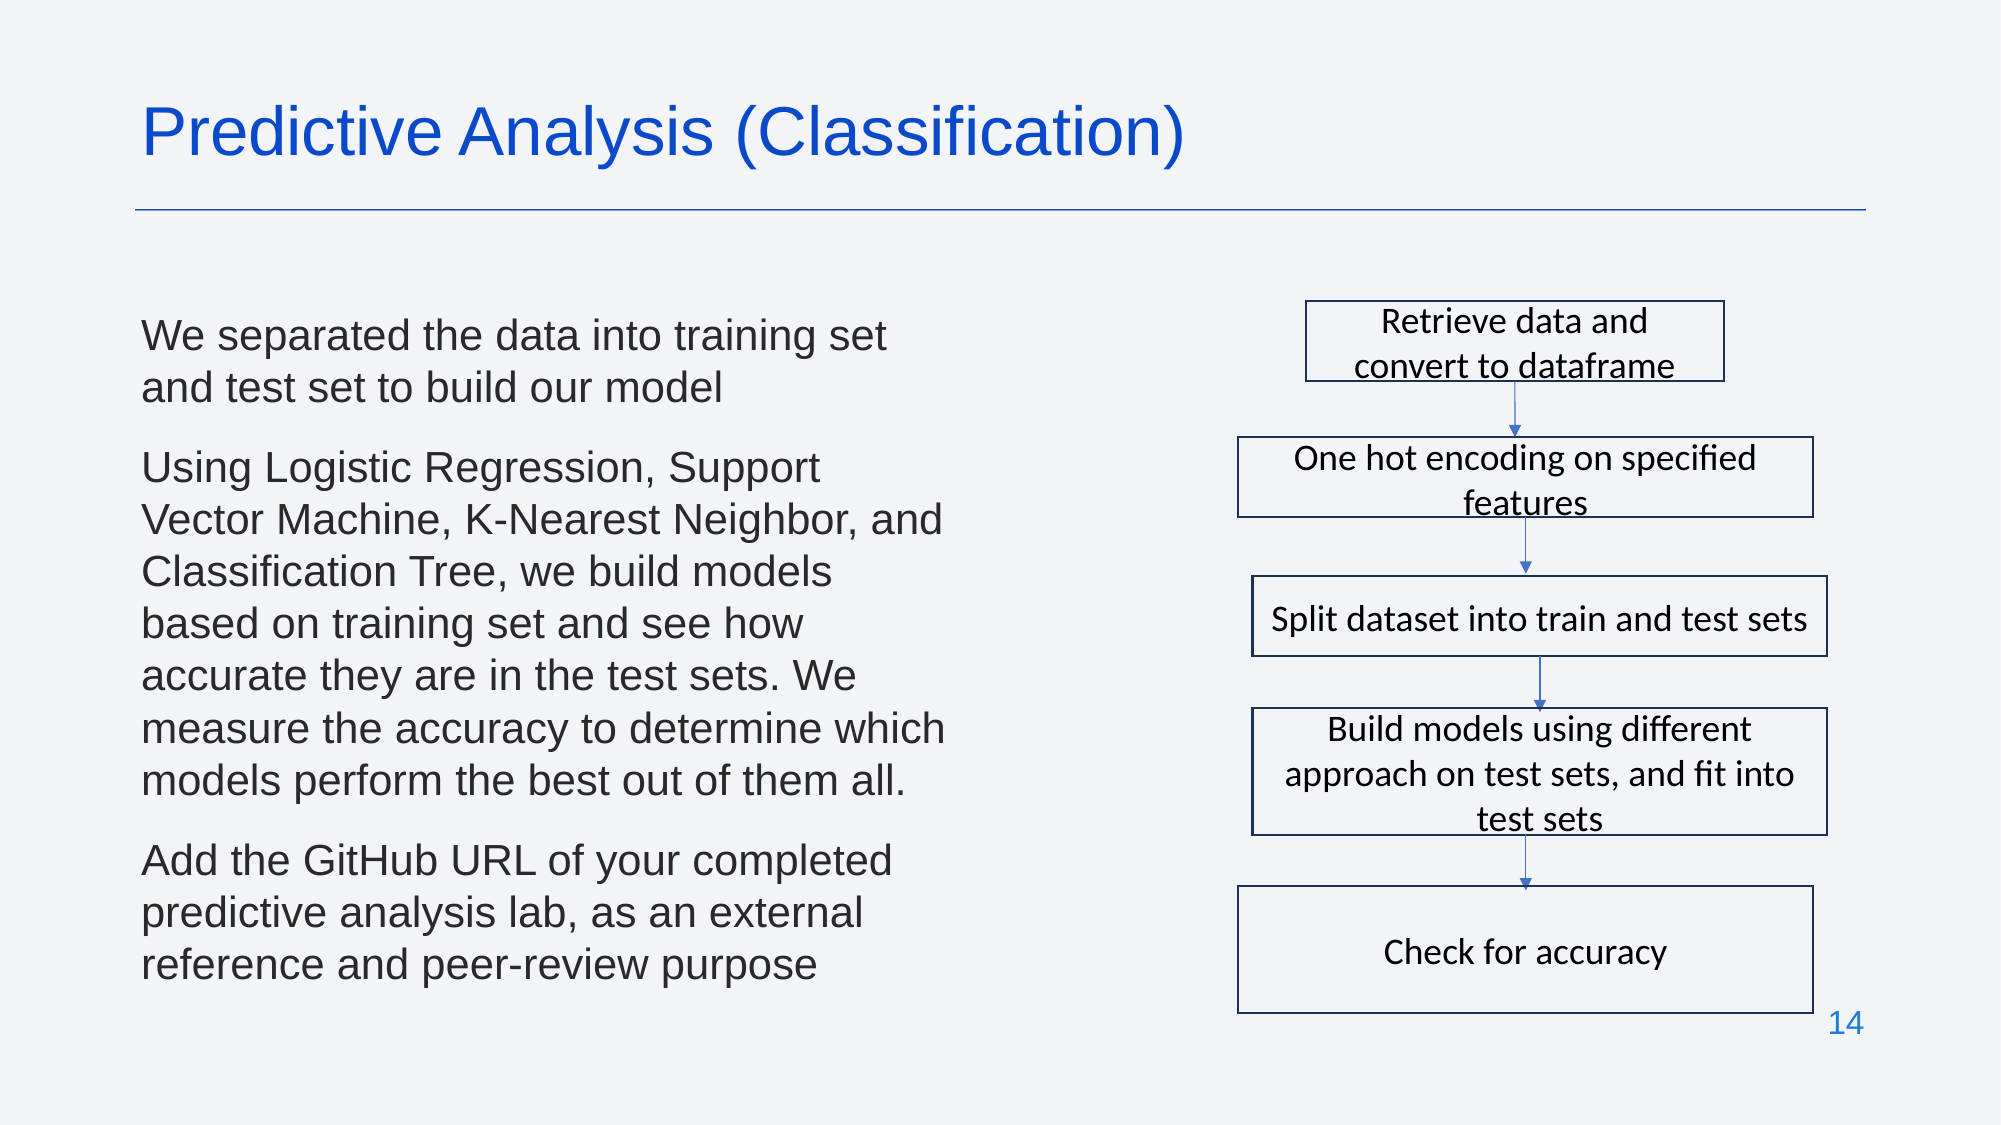

Predictive Analysis (Classification)
We separated the data into training set and test set to build our model
Using Logistic Regression, Support Vector Machine, K-Nearest Neighbor, and Classification Tree, we build models based on training set and see how accurate they are in the test sets. We measure the accuracy to determine which models perform the best out of them all.
Add the GitHub URL of your completed predictive analysis lab, as an external reference and peer-review purpose

Retrieve data and convert to dataframe
One hot encoding on specified features
Split dataset into train and test sets
Build models using different approach on test sets, and fit into test sets
Check for accuracy
14